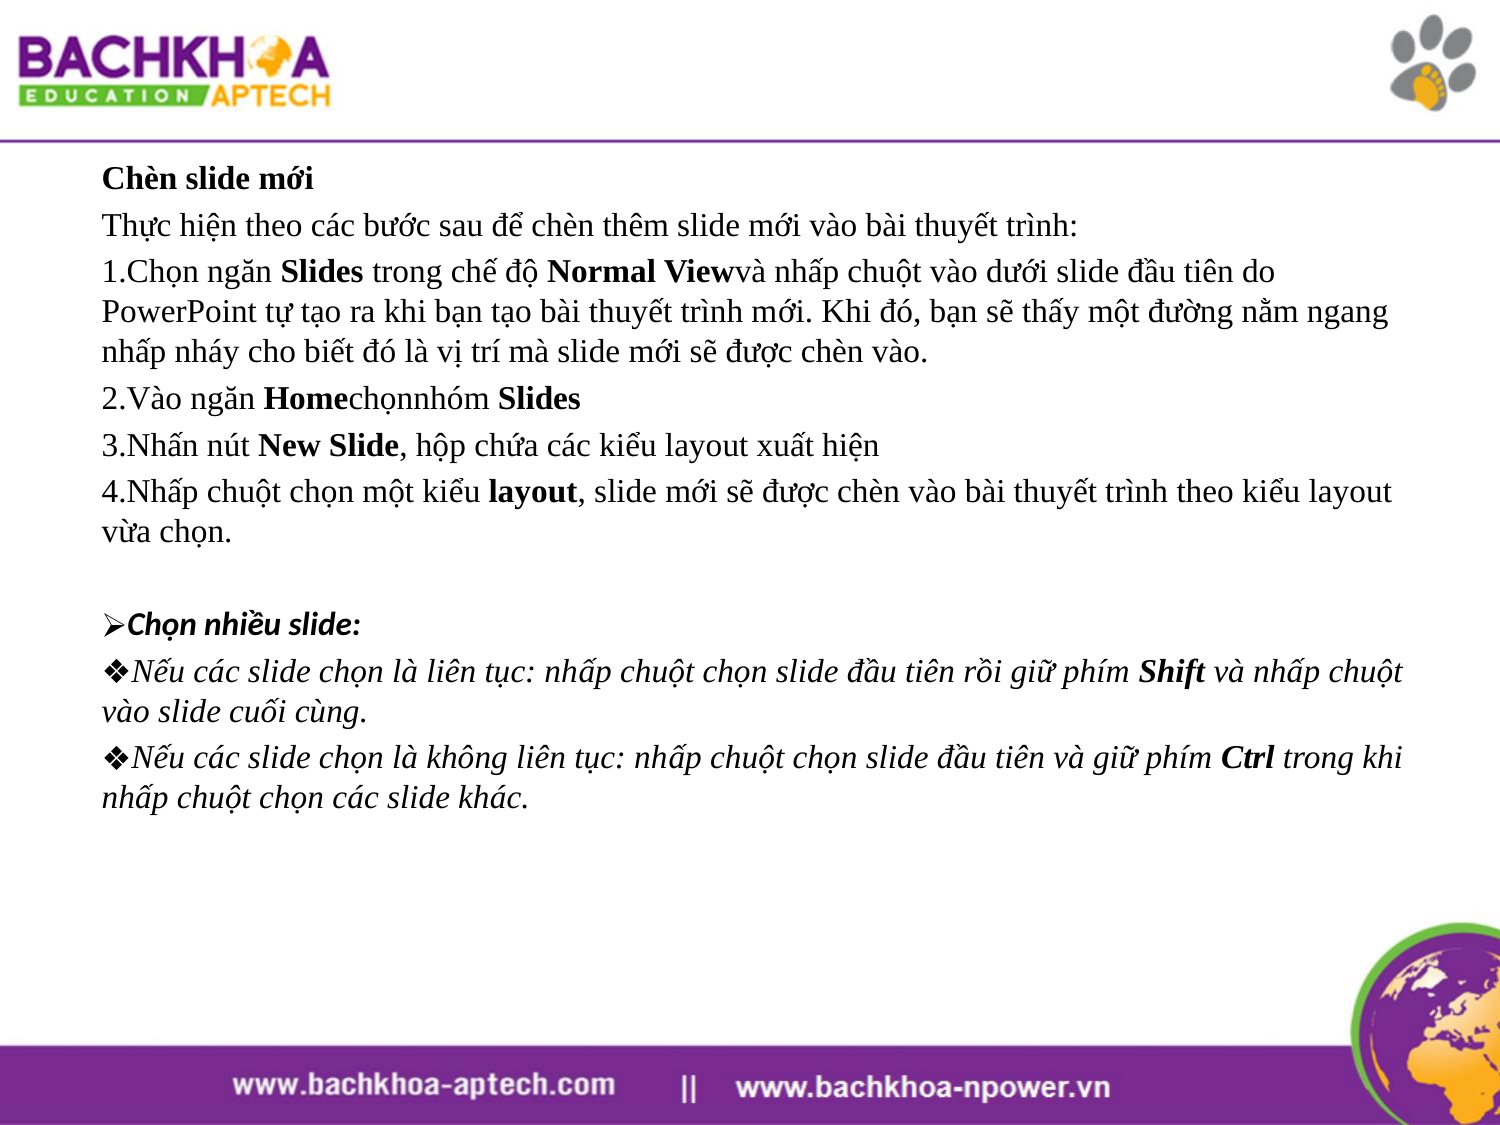

#
Chèn slide mới
Thực hiện theo các bước sau để chèn thêm slide mới vào bài thuyết trình:
Chọn ngăn Slides trong chế độ Normal Viewvà nhấp chuột vào dưới slide đầu tiên do PowerPoint tự tạo ra khi bạn tạo bài thuyết trình mới. Khi đó, bạn sẽ thấy một đường nằm ngang nhấp nháy cho biết đó là vị trí mà slide mới sẽ được chèn vào.
Vào ngăn Homechọnnhóm Slides
Nhấn nút New Slide, hộp chứa các kiểu layout xuất hiện
Nhấp chuột chọn một kiểu layout, slide mới sẽ được chèn vào bài thuyết trình theo kiểu layout vừa chọn.

Chọn nhiều slide:
Nếu các slide chọn là liên tục: nhấp chuột chọn slide đầu tiên rồi giữ phím Shift và nhấp chuột vào slide cuối cùng.
Nếu các slide chọn là không liên tục: nhấp chuột chọn slide đầu tiên và giữ phím Ctrl trong khi nhấp chuột chọn các slide khác.